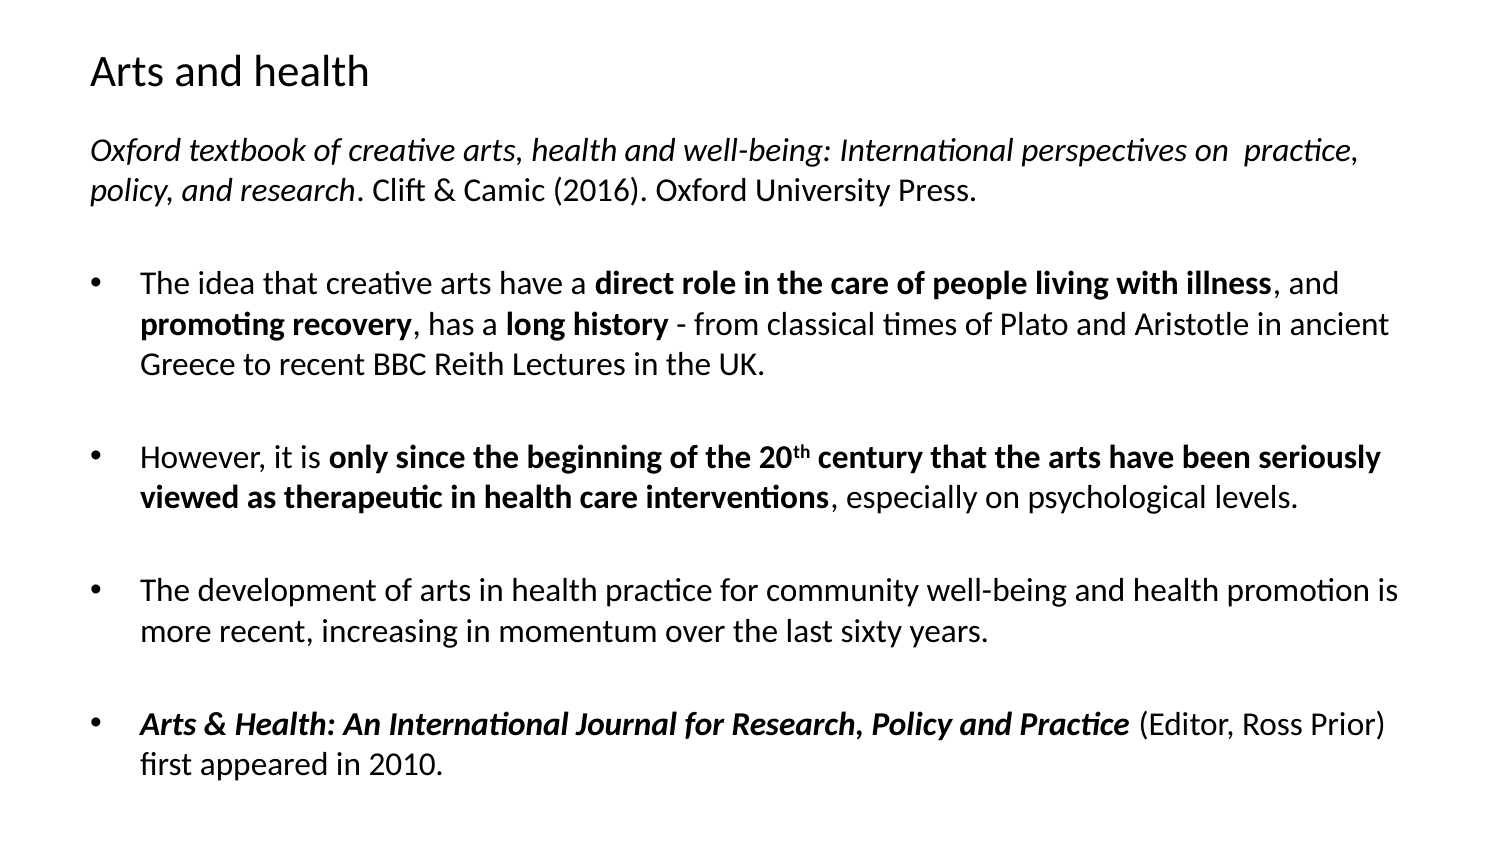

# Arts and health
Oxford textbook of creative arts, health and well-being: International perspectives on  practice, policy, and research. Clift & Camic (2016). Oxford University Press.

The idea that creative arts have a direct role in the care of people living with illness, and promoting recovery, has a long history - from classical times of Plato and Aristotle in ancient Greece to recent BBC Reith Lectures in the UK.

However, it is only since the beginning of the 20th century that the arts have been seriously viewed as therapeutic in health care interventions, especially on psychological levels.

The development of arts in health practice for community well-being and health promotion is more recent, increasing in momentum over the last sixty years.

Arts & Health: An International Journal for Research, Policy and Practice (Editor, Ross Prior) first appeared in 2010.